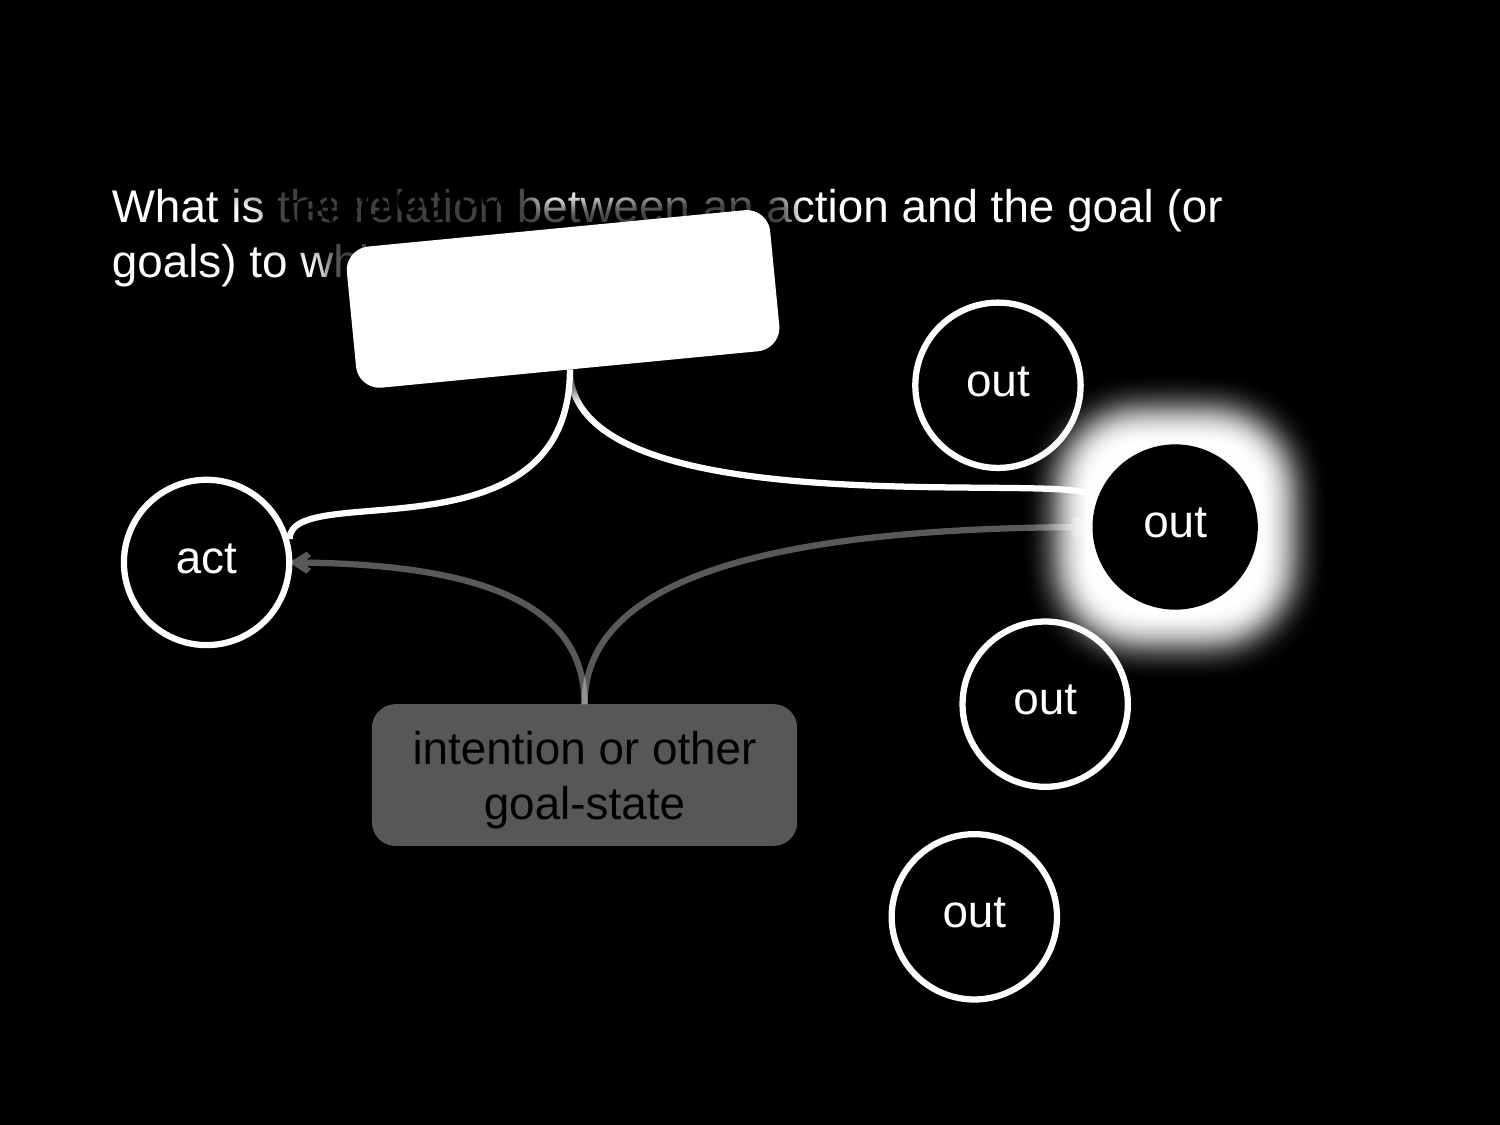

What is the relation between an action and the goal (or goals) to which it is directed?
teleological function
out
out
act
intention or other goal-state
out
out